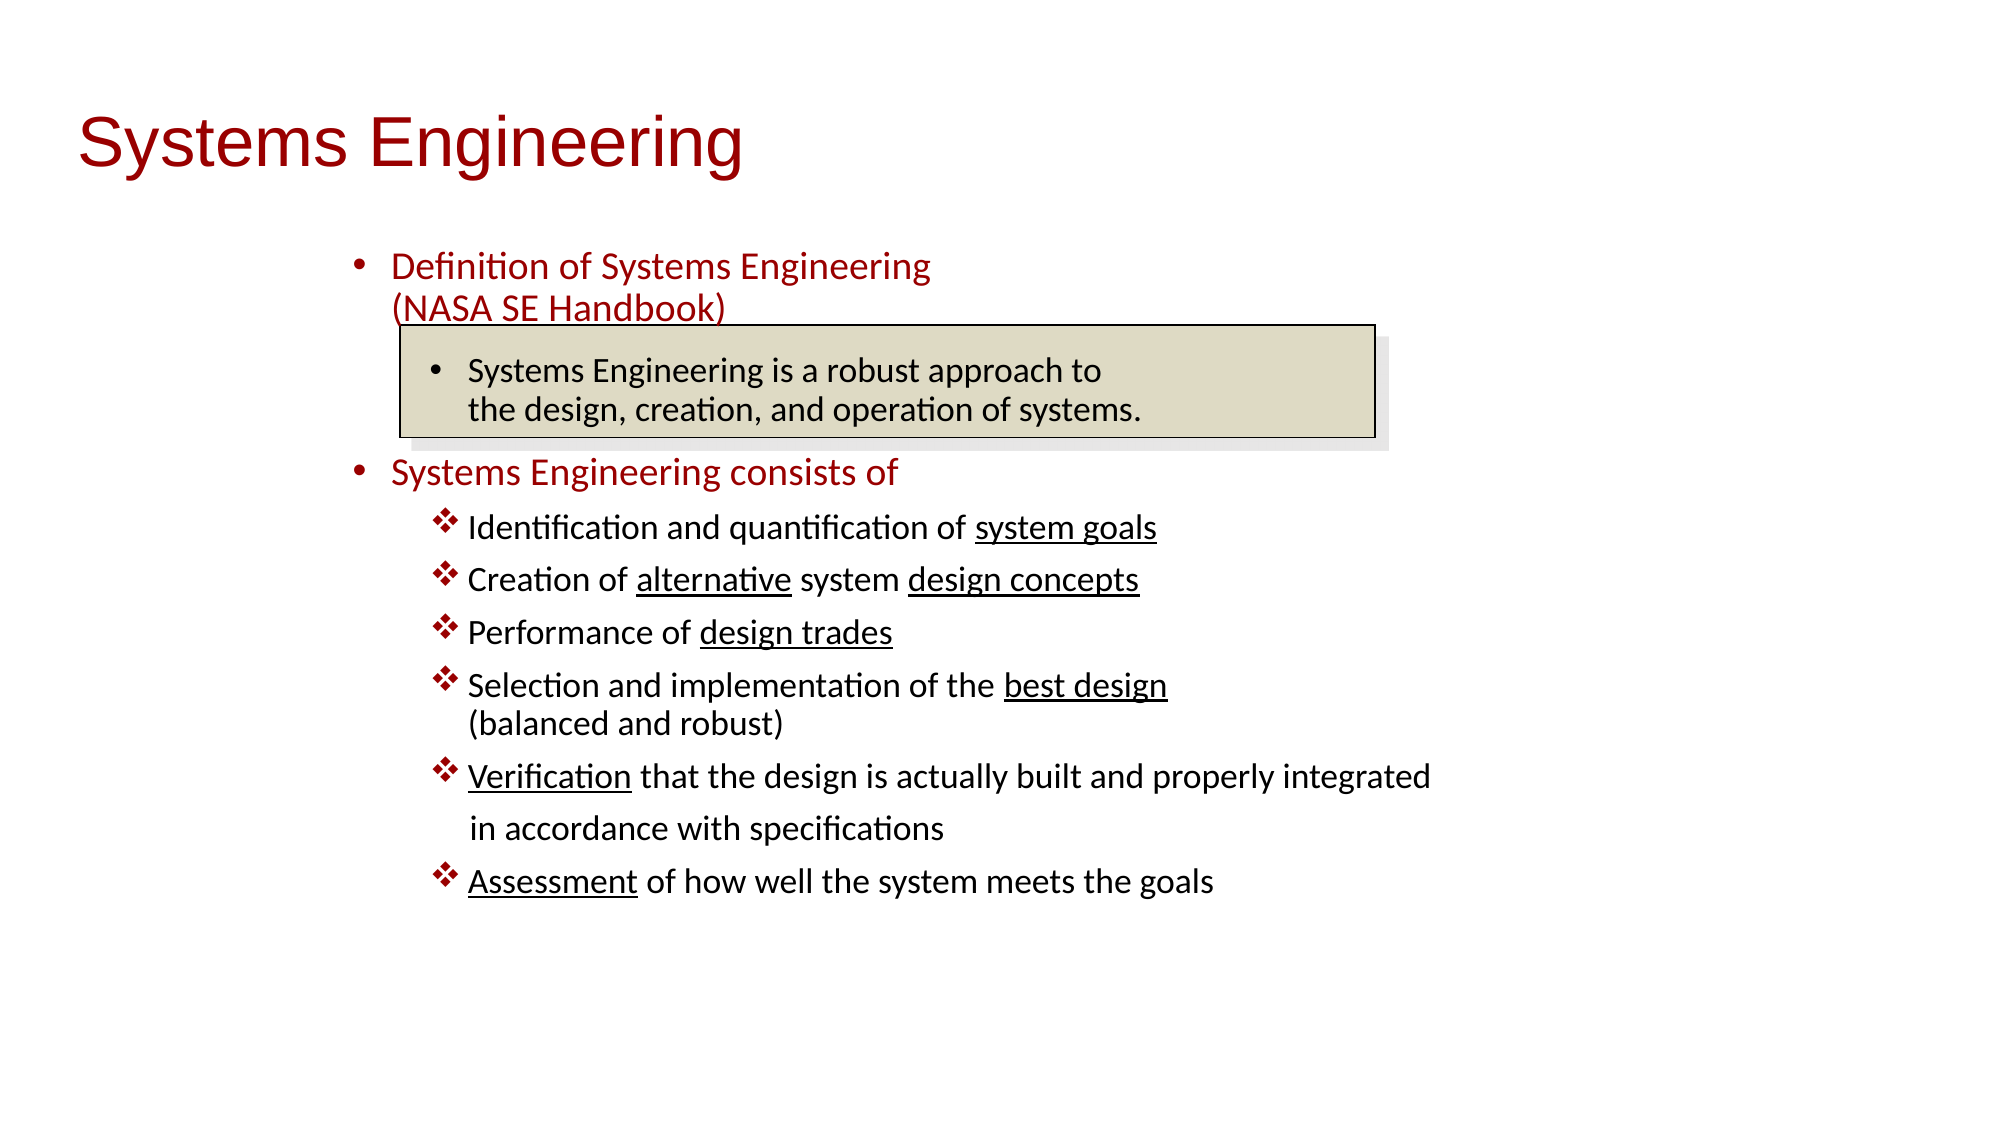

# Systems Engineering
Definition of Systems Engineering
(NASA SE Handbook)
Systems Engineering is a robust approach to
the design, creation, and operation of systems.
Systems Engineering consists of
Identification and quantification of system goals
Creation of alternative system design concepts
Performance of design trades
Selection and implementation of the best design
(balanced and robust)
Verification that the design is actually built and properly integrated
     in accordance with specifications
Assessment of how well the system meets the goals